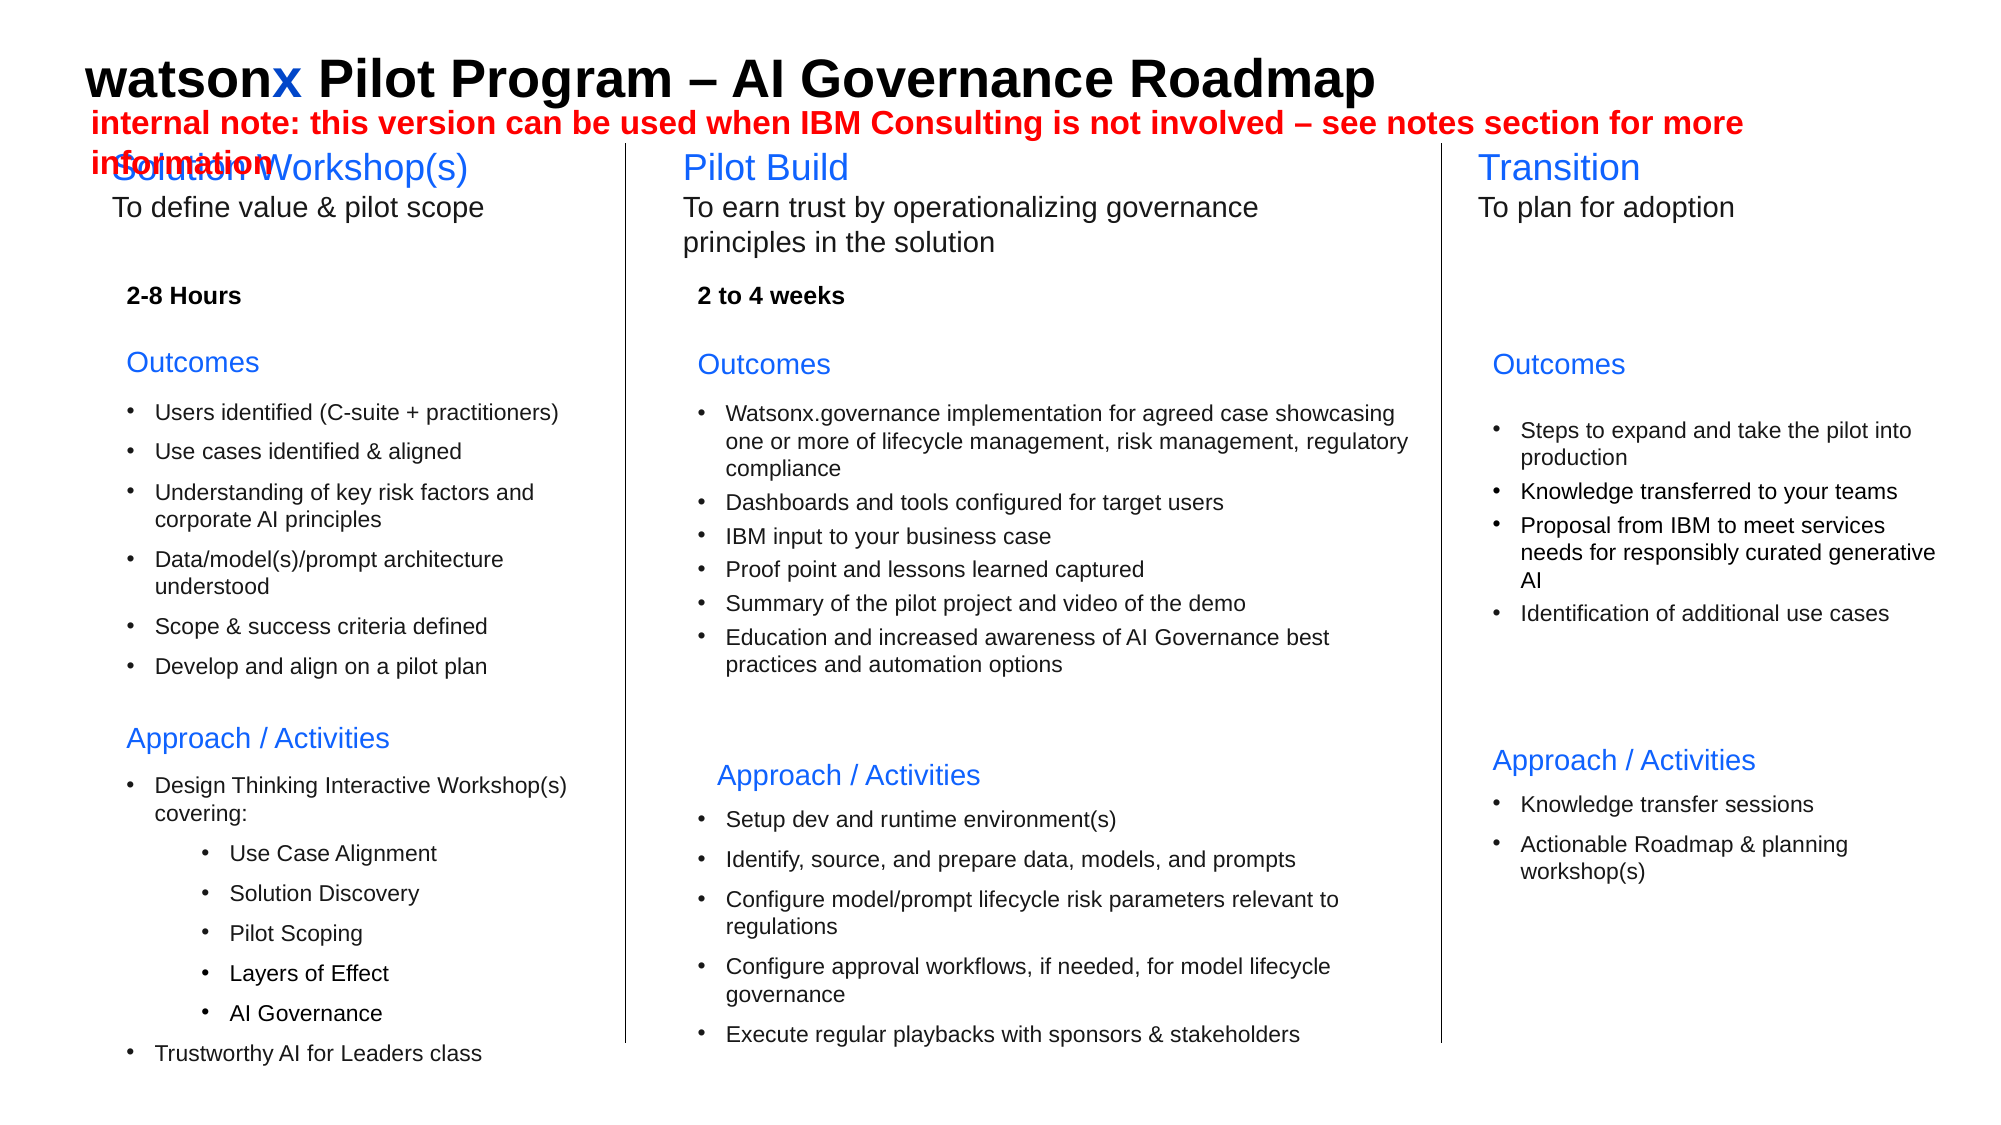

watsonx Pilot Program – AI Governance Roadmap
internal note: this version can be used when IBM Consulting is not involved – see notes section for more information
Solution Workshop(s)
To define value & pilot scope

Pilot Build
To earn trust by operationalizing governance  principles in the solution

Transition
To plan for adoption

2-8 Hours
2 to 4 weeks
Outcomes
Outcomes
Outcomes
Users identified (C-suite + practitioners)
Use cases identified & aligned
Understanding of key risk factors and corporate AI principles
Data/model(s)/prompt architecture understood
Scope & success criteria defined
Develop and align on a pilot plan​

Watsonx.governance implementation for agreed case showcasing one or more of lifecycle management, risk management, regulatory compliance
Dashboards and tools configured for target users
IBM input to your business case
Proof point and lessons learned captured
Summary of the pilot project and video of the demo
Education and increased awareness of AI Governance best practices and automation options

Steps to expand and take the pilot into production
Knowledge transferred to your teams
Proposal from IBM to meet services needs for responsibly curated generative AI
Identification of additional use cases
Approach / Activities
Approach / Activities
Approach / Activities
Design Thinking Interactive Workshop(s) covering:
Use Case Alignment
Solution Discovery
Pilot Scoping
Layers of Effect
AI Governance
Trustworthy AI for Leaders class
Knowledge transfer sessions
Actionable Roadmap & planning workshop(s)

Setup dev and runtime environment(s)
Identify, source, and prepare data, models, and prompts
Configure model/prompt lifecycle risk parameters relevant to regulations
Configure approval workflows, if needed, for model lifecycle governance
Execute regular playbacks with sponsors & stakeholders